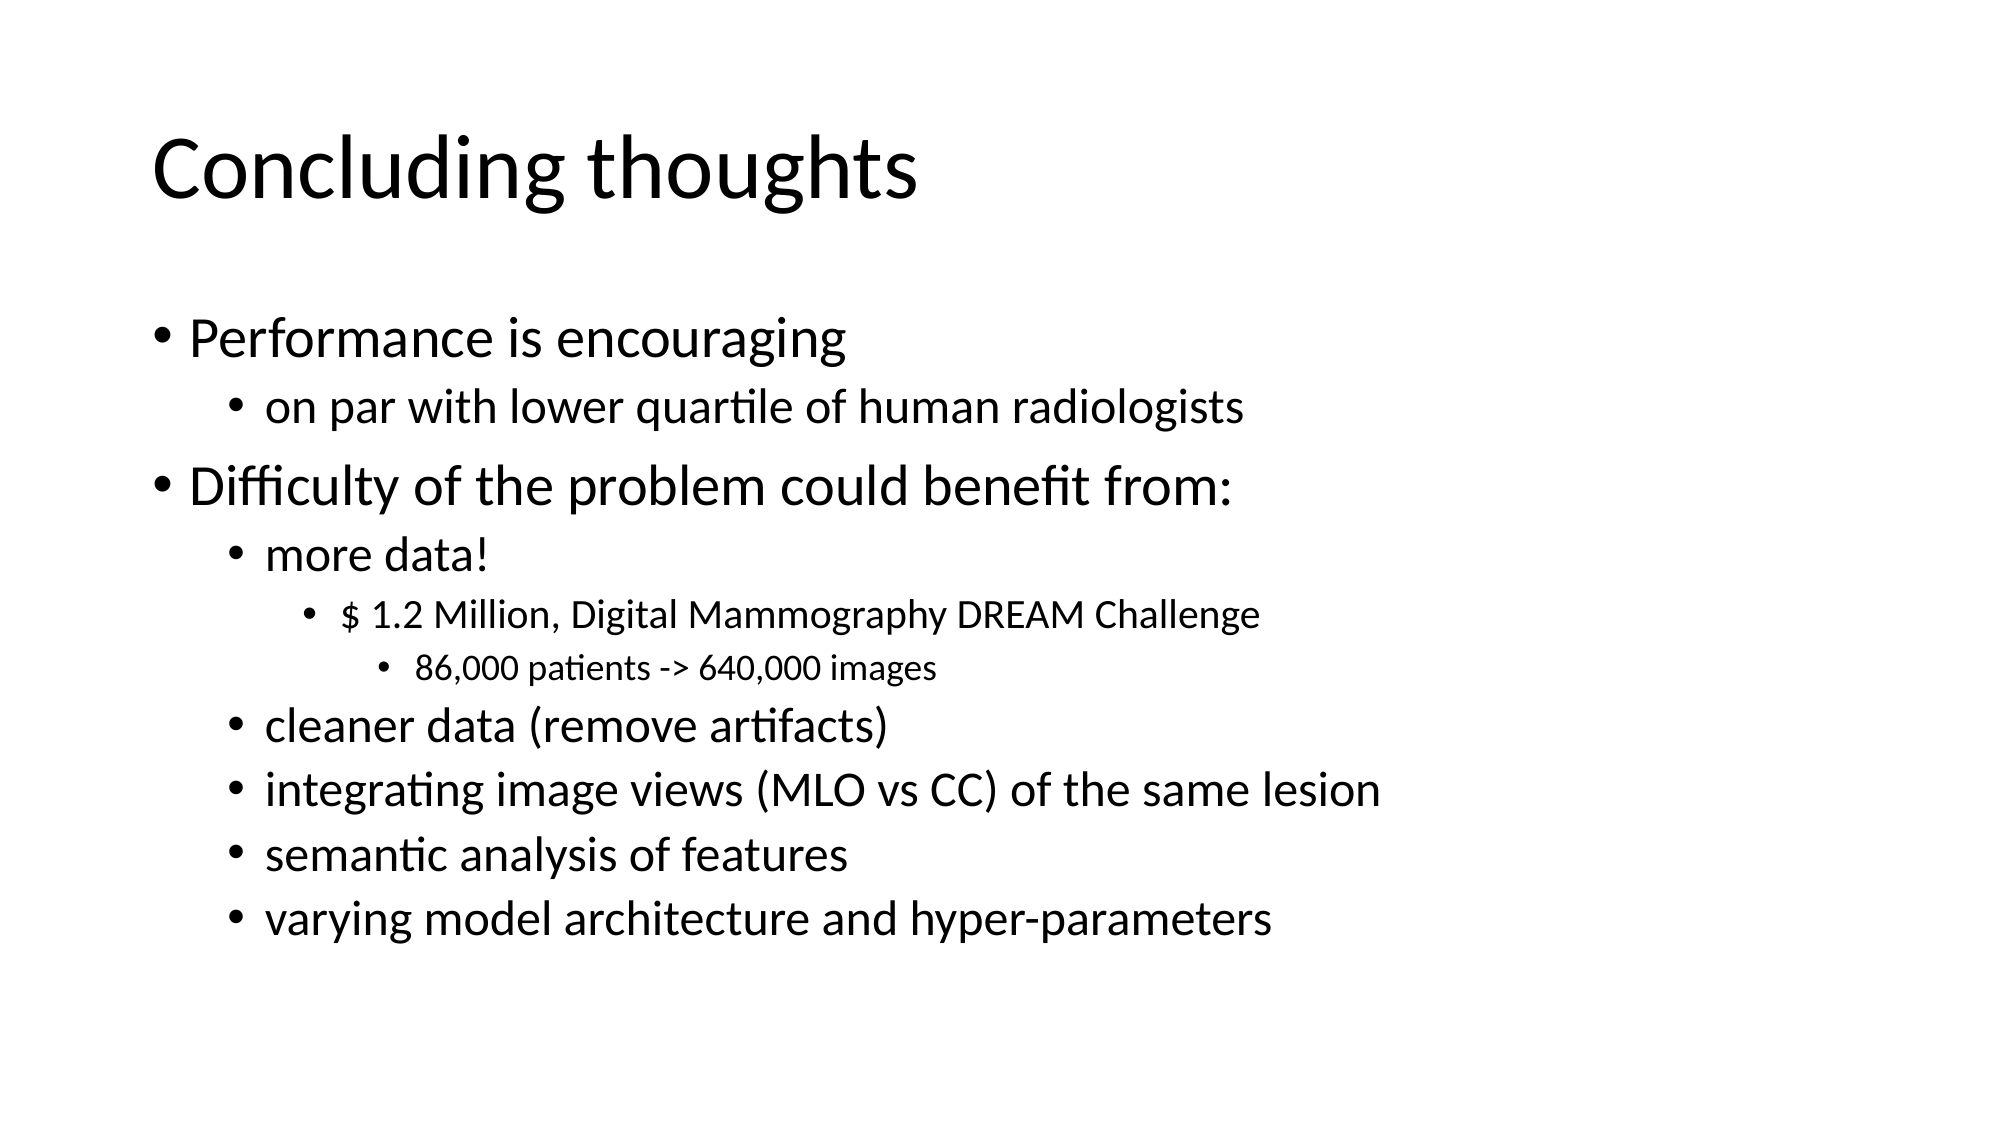

# Concluding thoughts
Performance is encouraging
on par with lower quartile of human radiologists
Difficulty of the problem could benefit from:
more data!
$ 1.2 Million, Digital Mammography DREAM Challenge
86,000 patients -> 640,000 images
cleaner data (remove artifacts)
integrating image views (MLO vs CC) of the same lesion
semantic analysis of features
varying model architecture and hyper-parameters